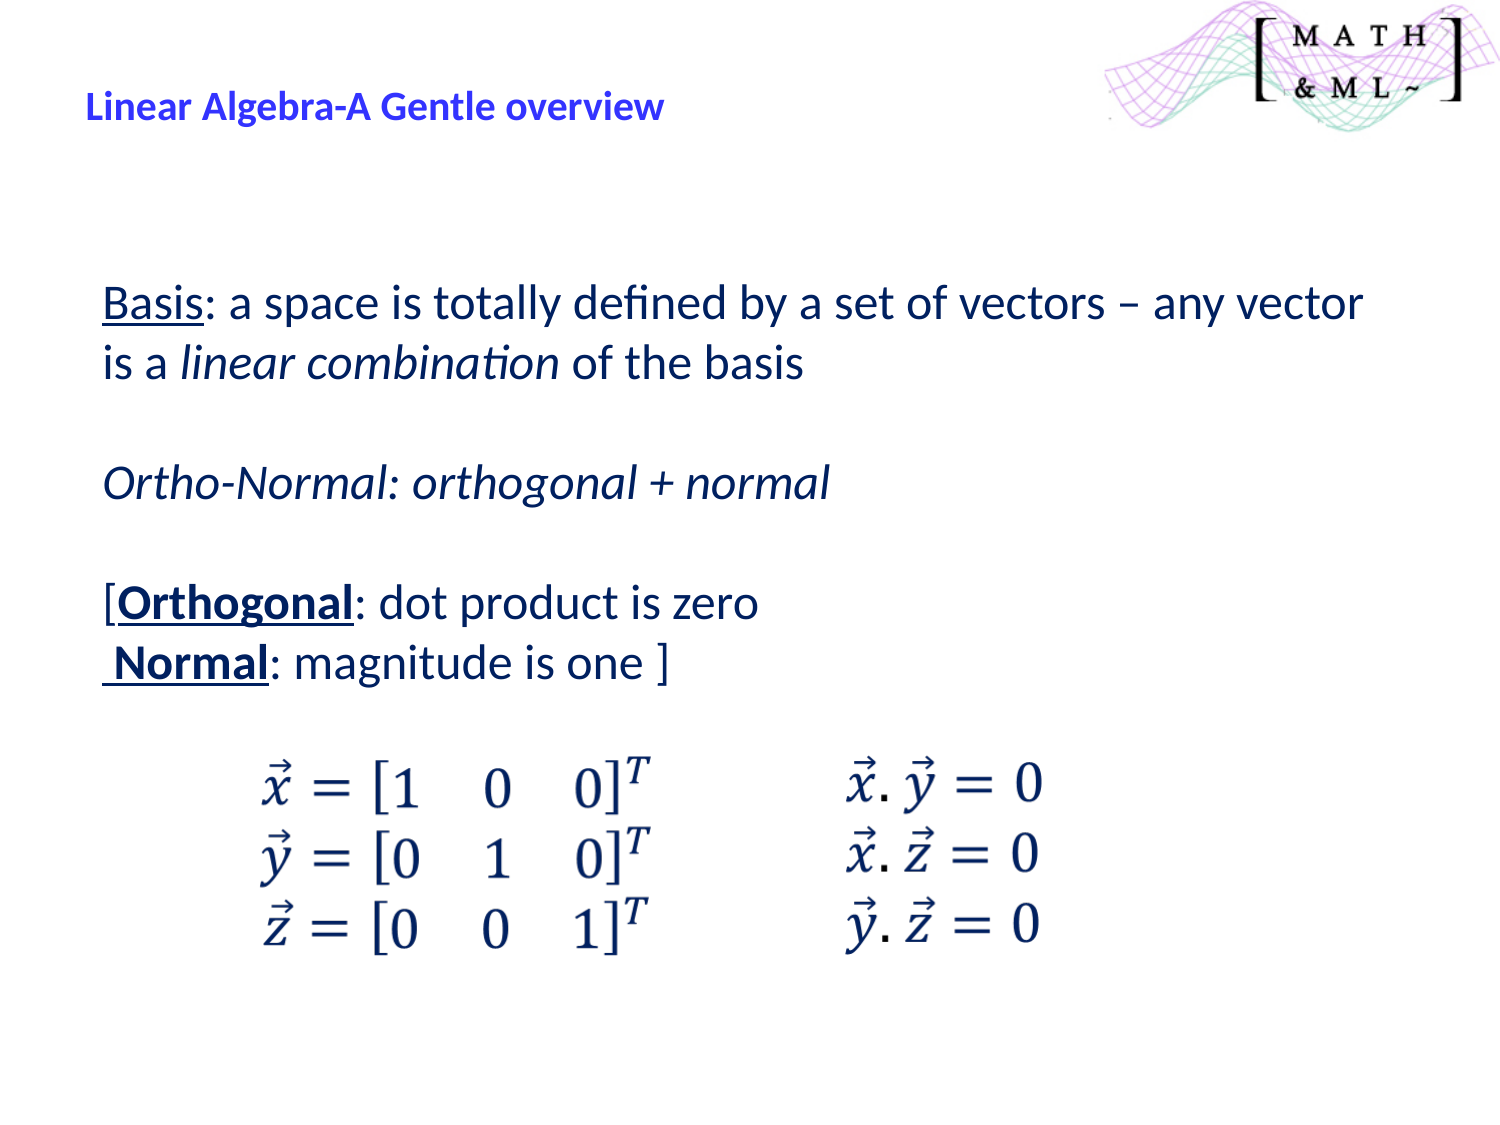

Linear Algebra-A Gentle overview
# Basis & Orthonormal Bases
Basis: a space is totally defined by a set of vectors – any vector is a linear combination of the basis

Ortho-Normal: orthogonal + normal

[Orthogonal: dot product is zero
 Normal: magnitude is one ]